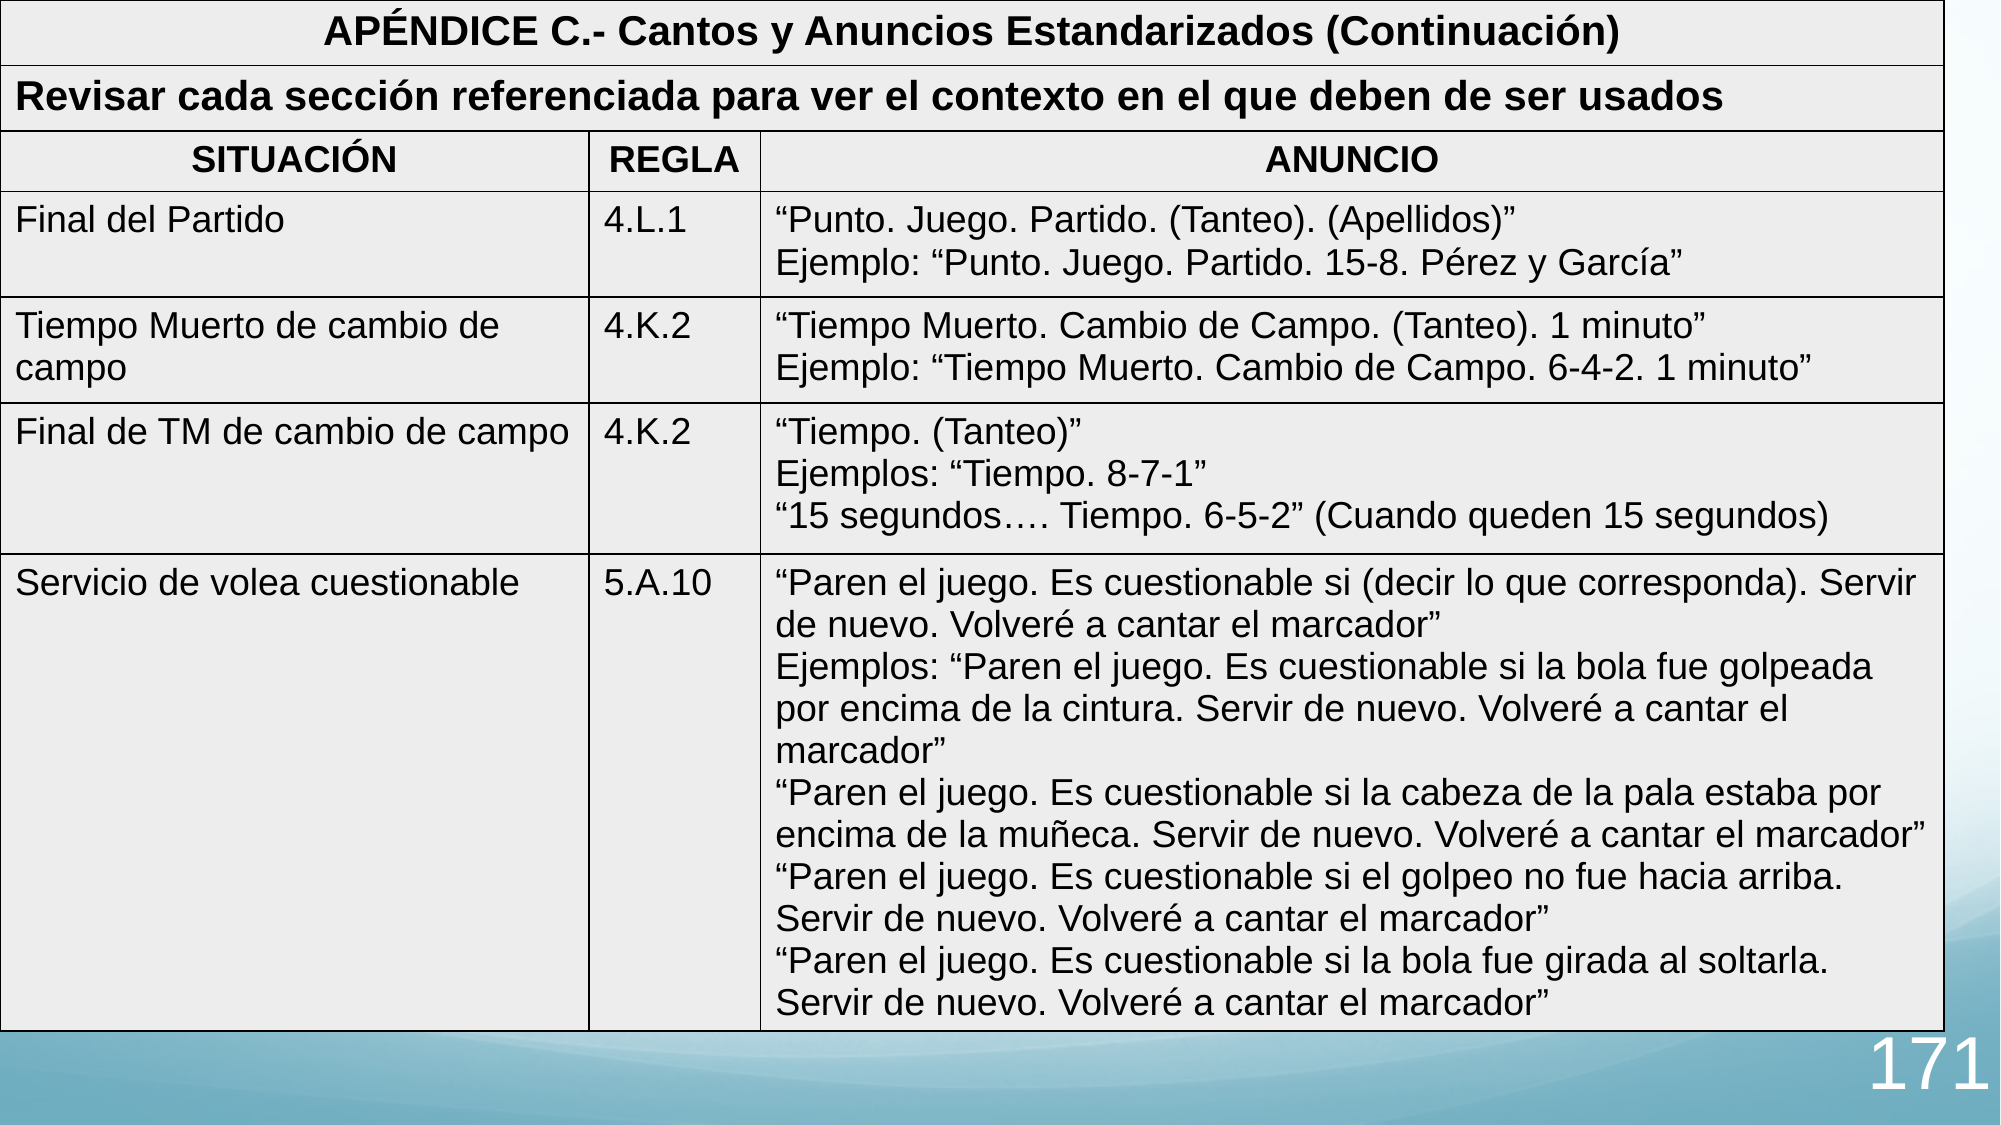

| APÉNDICE C.- Cantos y Anuncios Estandarizados (Continuación) |  |  |
| --- | --- | --- |
| Revisar cada sección referenciada para ver el contexto en el que deben de ser usados |  |  |
| SITUACIÓN | REGLA | ANUNCIO |
| Final del Partido | 4.L.1 | “Punto. Juego. Partido. (Tanteo). (Apellidos)” Ejemplo: “Punto. Juego. Partido. 15-8. Pérez y García” |
| Tiempo Muerto de cambio de campo | 4.K.2 | “Tiempo Muerto. Cambio de Campo. (Tanteo). 1 minuto” Ejemplo: “Tiempo Muerto. Cambio de Campo. 6-4-2. 1 minuto” |
| Final de TM de cambio de campo | 4.K.2 | “Tiempo. (Tanteo)” Ejemplos: “Tiempo. 8-7-1” “15 segundos…. Tiempo. 6-5-2” (Cuando queden 15 segundos) |
| Servicio de volea cuestionable | 5.A.10 | “Paren el juego. Es cuestionable si (decir lo que corresponda). Servir de nuevo. Volveré a cantar el marcador” Ejemplos: “Paren el juego. Es cuestionable si la bola fue golpeada por encima de la cintura. Servir de nuevo. Volveré a cantar el marcador” “Paren el juego. Es cuestionable si la cabeza de la pala estaba por encima de la muñeca. Servir de nuevo. Volveré a cantar el marcador” “Paren el juego. Es cuestionable si el golpeo no fue hacia arriba. Servir de nuevo. Volveré a cantar el marcador” “Paren el juego. Es cuestionable si la bola fue girada al soltarla. Servir de nuevo. Volveré a cantar el marcador” |
171